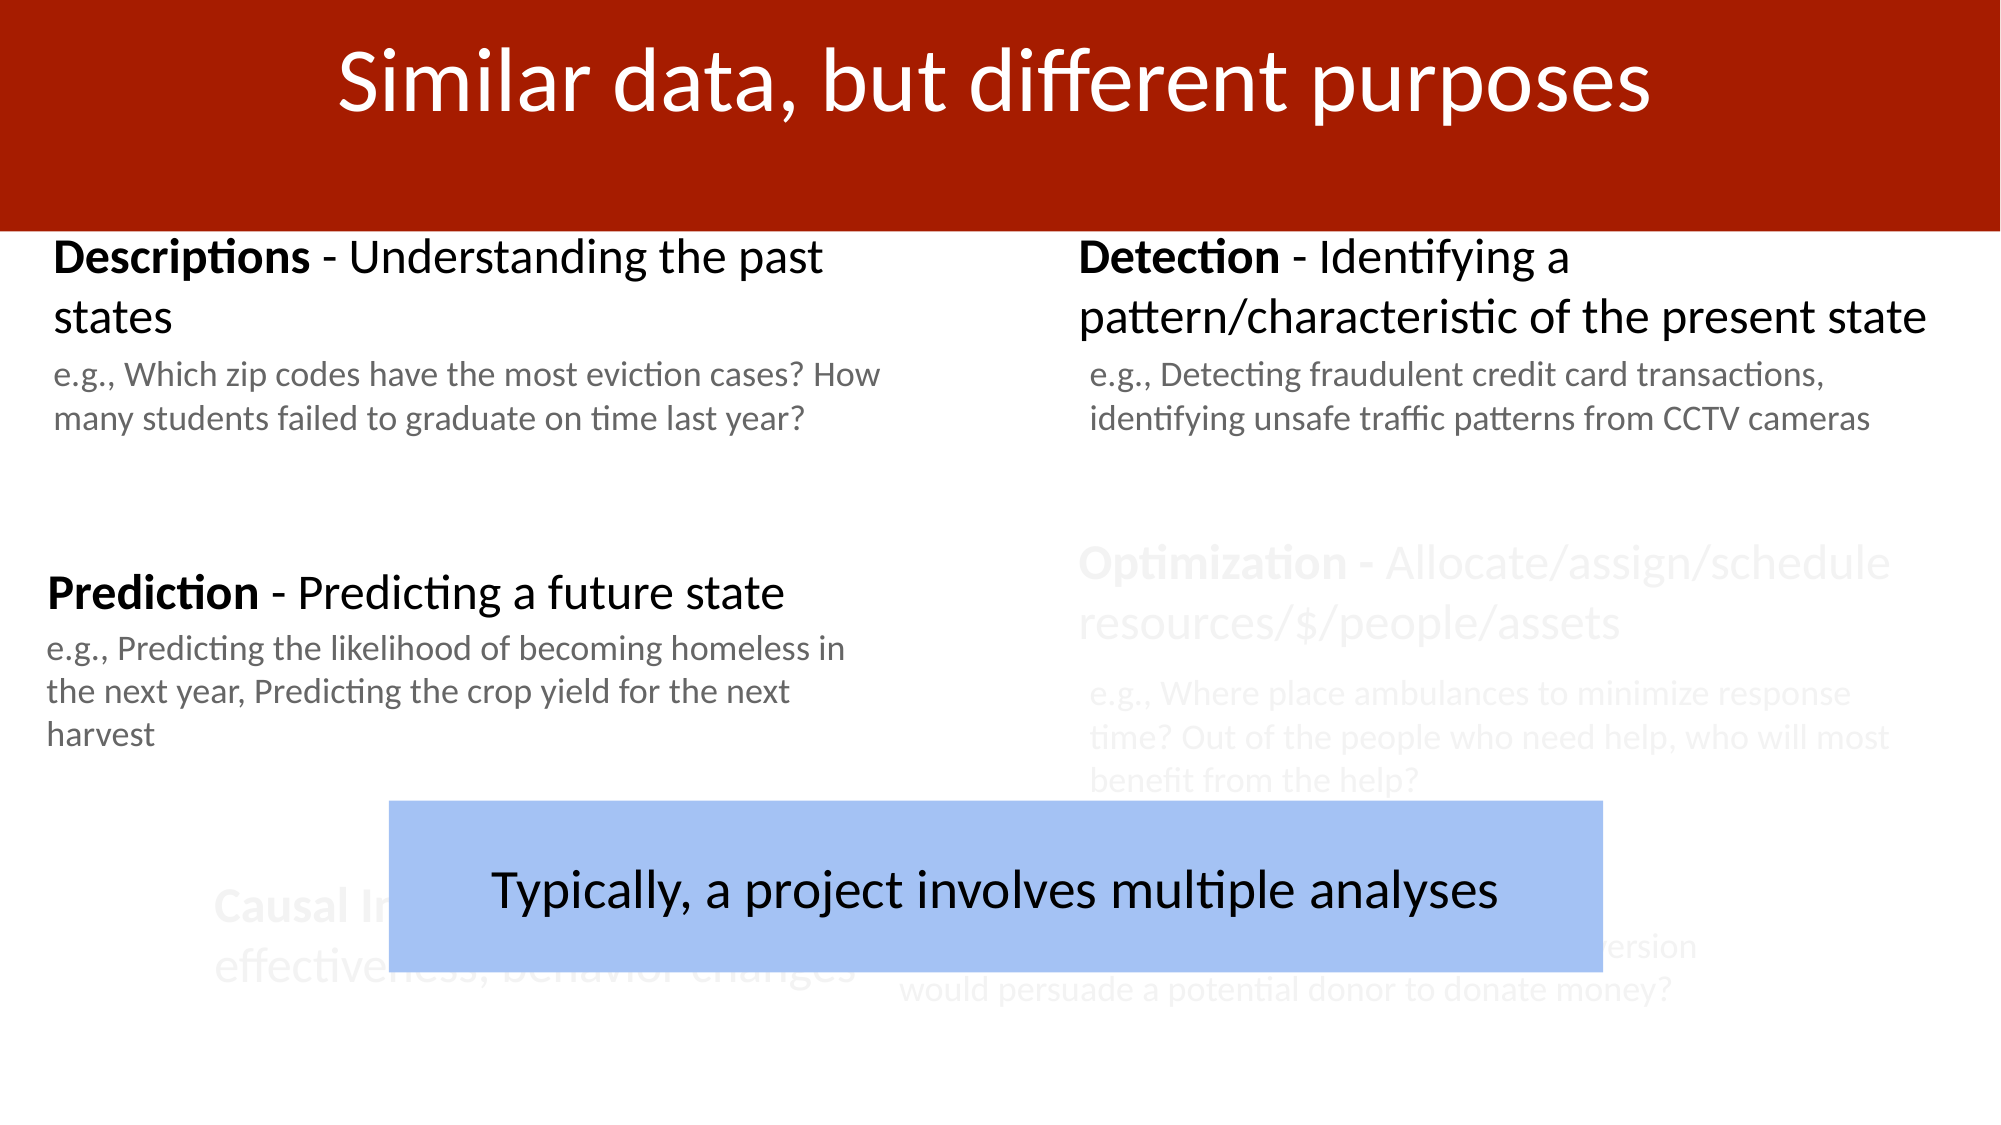

Similar data, but different purposes
Description (Understand the past)
Detection (Anomalies, events, patterns, current state)
Prediction (Predict the future)
Optimization (Allocate/assign/schedule  resources/$/people/ assets)
Behavior Change (Causal inference)
Descriptions - Understanding the past states
Detection - Identifying a pattern/characteristic of the present state
e.g., Which zip codes have the most eviction cases? How many students failed to graduate on time last year?
e.g., Detecting fraudulent credit card transactions, identifying unsafe traffic patterns from CCTV cameras
Optimization - Allocate/assign/schedule resources/$/people/assets
Prediction - Predicting a future state
e.g., Predicting the likelihood of becoming homeless in the next year, Predicting the crop yield for the next harvest
e.g., Where place ambulances to minimize response time? Out of the people who need help, who will most benefit from the help?
Typically, a project involves multiple analyses
Causal Inference - Intervention effectiveness, behavior changes
e.g., which after-school program would be most beneficial to a particular student? Which email version would persuade a potential donor to donate money?